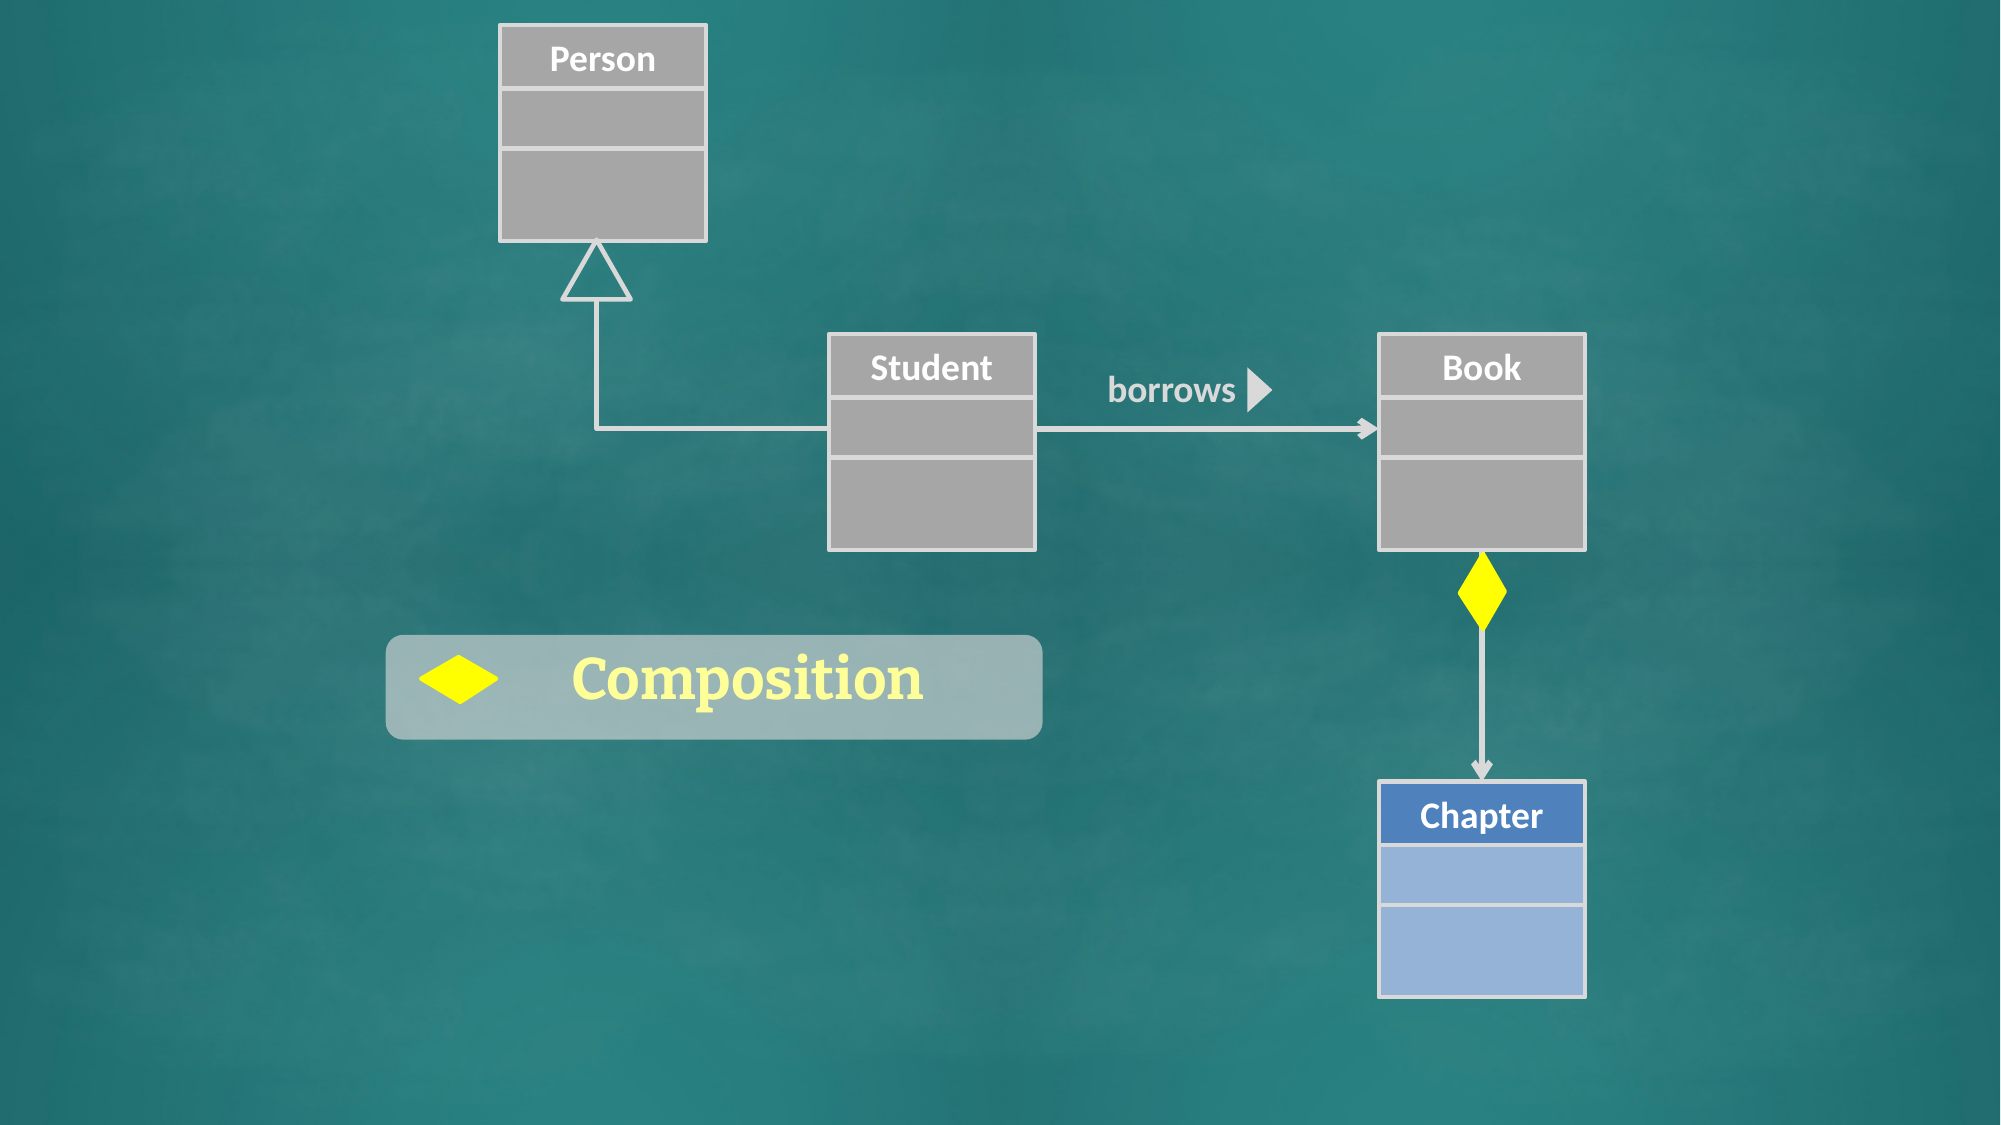

#
Person

Student

Book

borrows

     Composition

Chapter